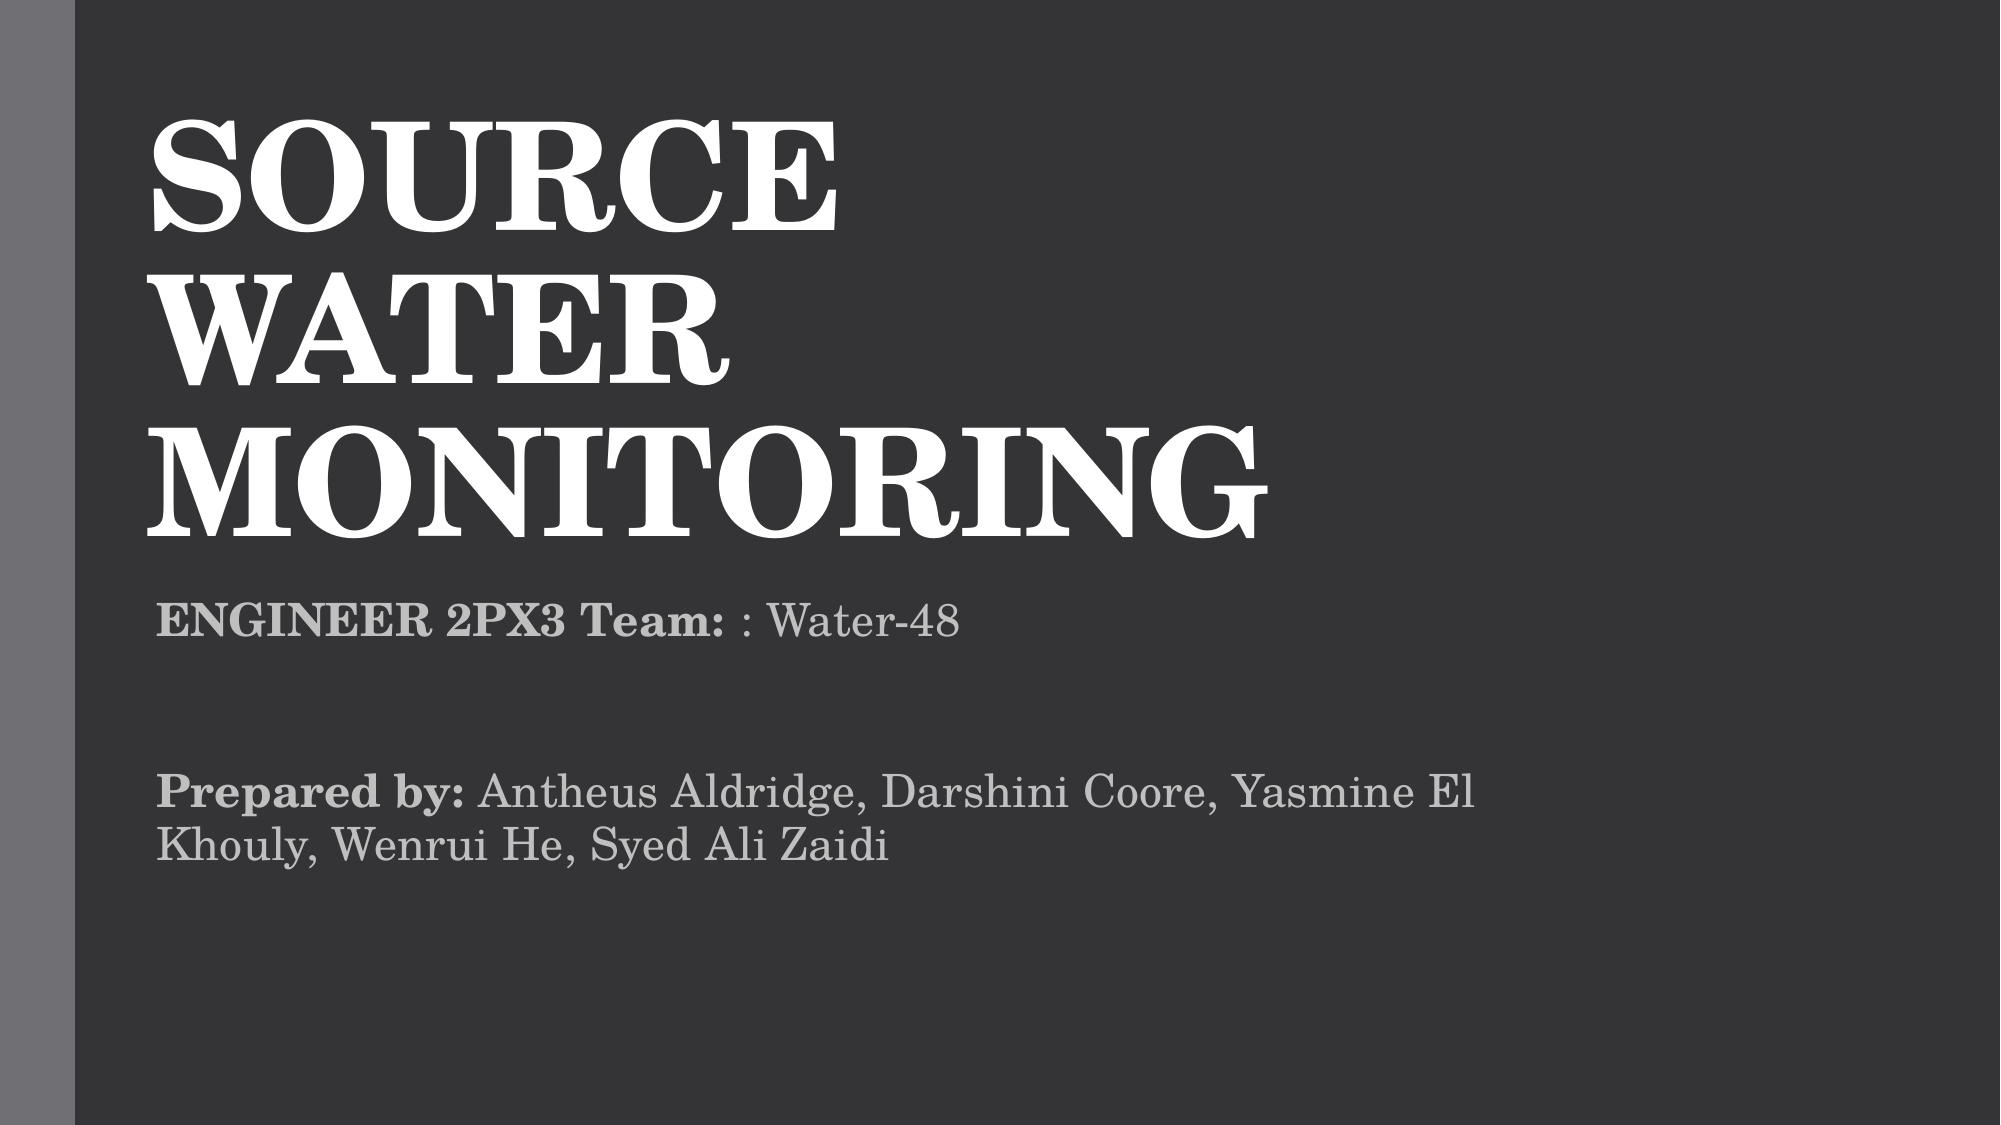

# SOURCE WATER MONITORING
ENGINEER 2PX3 Team: : Water-48

Prepared by: Antheus Aldridge, Darshini Coore, Yasmine El Khouly, Wenrui He, Syed Ali Zaidi